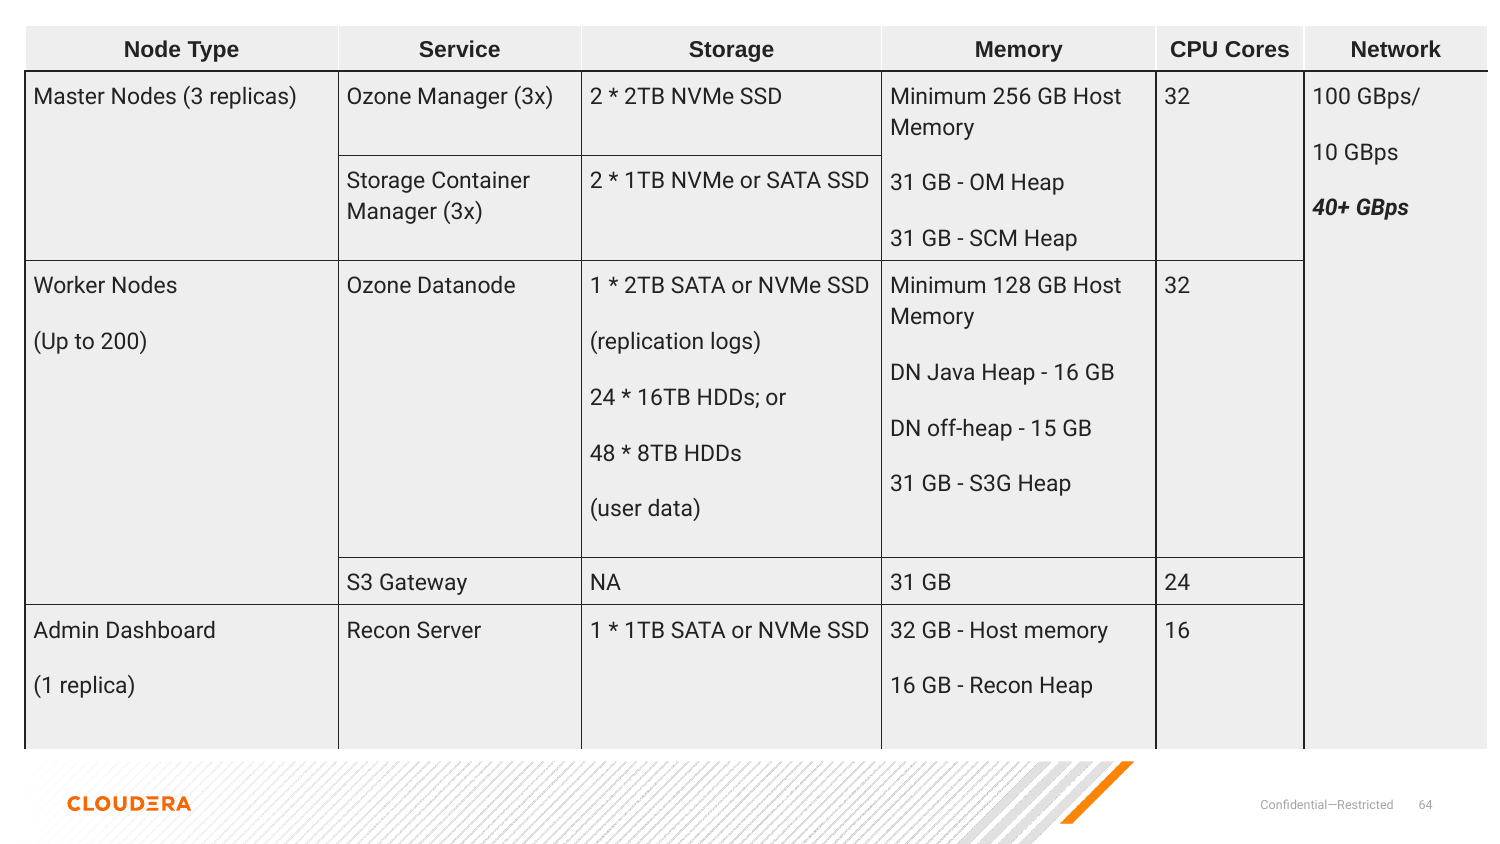

| Node Type | Service | Storage | Memory | CPU Cores | Network |
| --- | --- | --- | --- | --- | --- |
| Master Nodes (3 replicas) | Ozone Manager (3x) | 2 \* 2TB NVMe SSD | Minimum 256 GB Host Memory 31 GB - OM Heap 31 GB - SCM Heap | 32 | 100 GBps/ 10 GBps 40+ GBps |
|  | Storage Container Manager (3x) | 2 \* 1TB NVMe or SATA SSD |  |  |  |
| Worker Nodes (Up to 200) | Ozone Datanode | 1 \* 2TB SATA or NVMe SSD (replication logs) 24 \* 16TB HDDs; or 48 \* 8TB HDDs (user data) | Minimum 128 GB Host Memory DN Java Heap - 16 GB DN off-heap - 15 GB 31 GB - S3G Heap | 32 |  |
|  | S3 Gateway | NA | 31 GB | 24 |  |
| Admin Dashboard (1 replica) | Recon Server | 1 \* 1TB SATA or NVMe SSD | 32 GB - Host memory 16 GB - Recon Heap | 16 |  |
# Deployment Layout